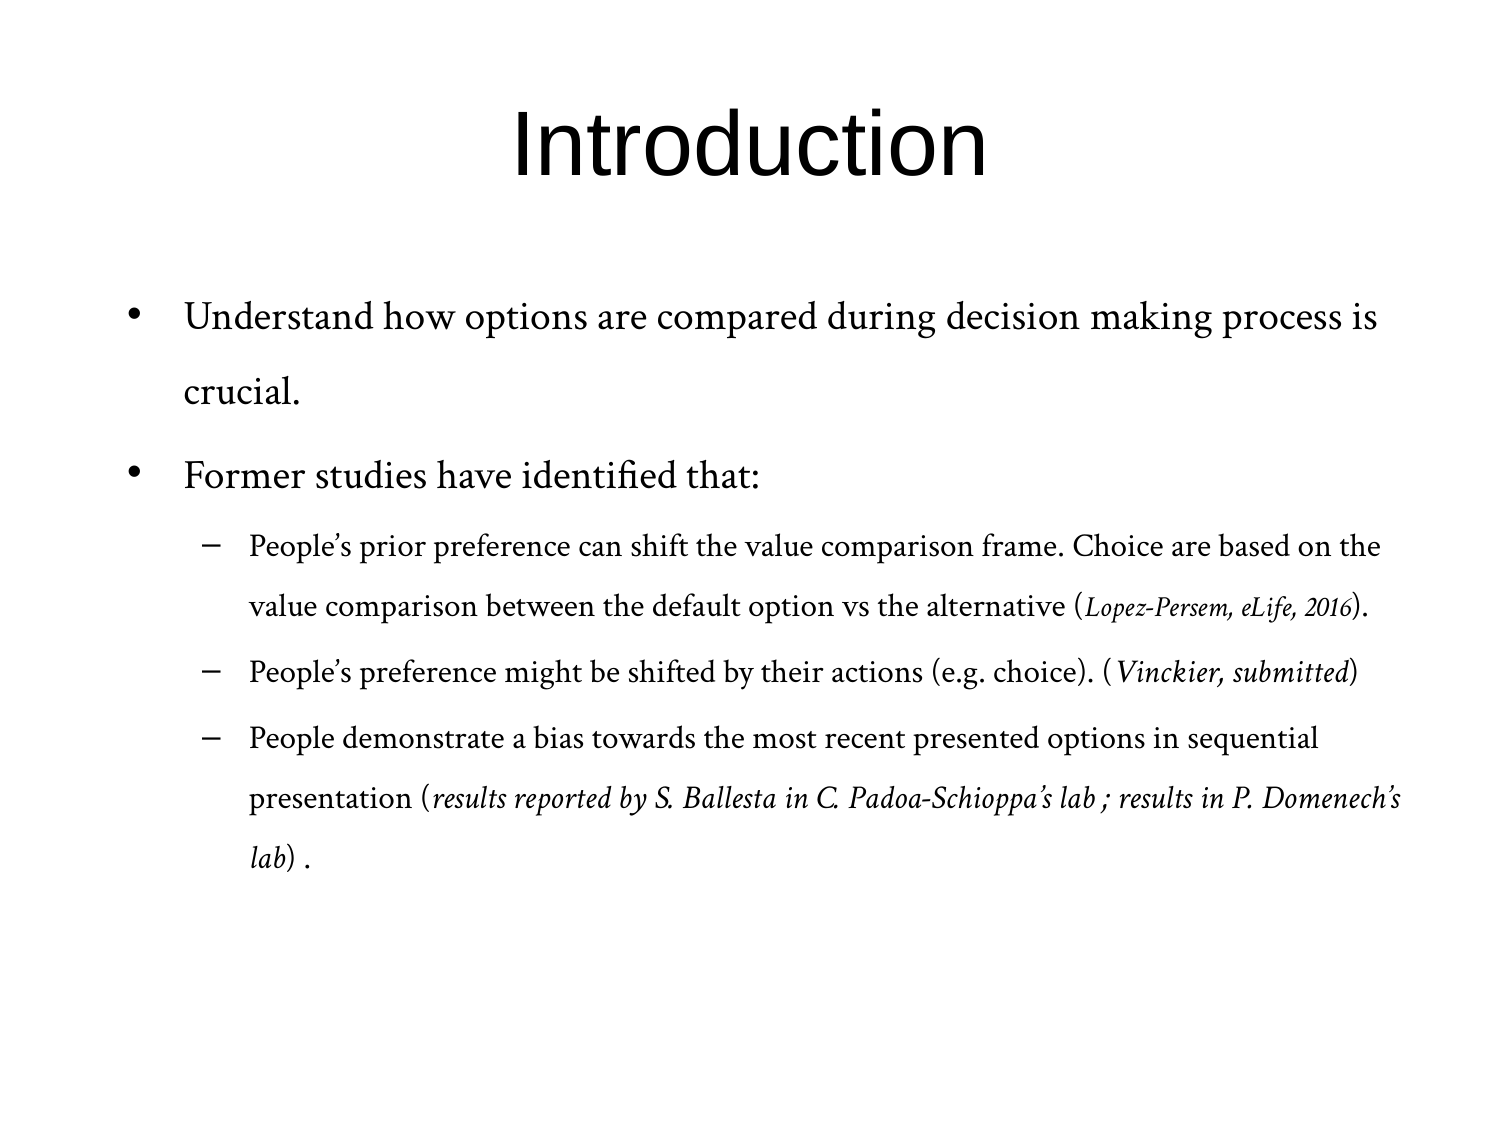

# Introduction
Understand how options are compared during decision making process is crucial.
Former studies have identified that:
People’s prior preference can shift the value comparison frame. Choice are based on the value comparison between the default option vs the alternative (Lopez-Persem, eLife, 2016).
People’s preference might be shifted by their actions (e.g. choice). (Vinckier, submitted)
People demonstrate a bias towards the most recent presented options in sequential presentation (results reported by S. Ballesta in C. Padoa-Schioppa’s lab ; results in P. Domenech’s lab) .